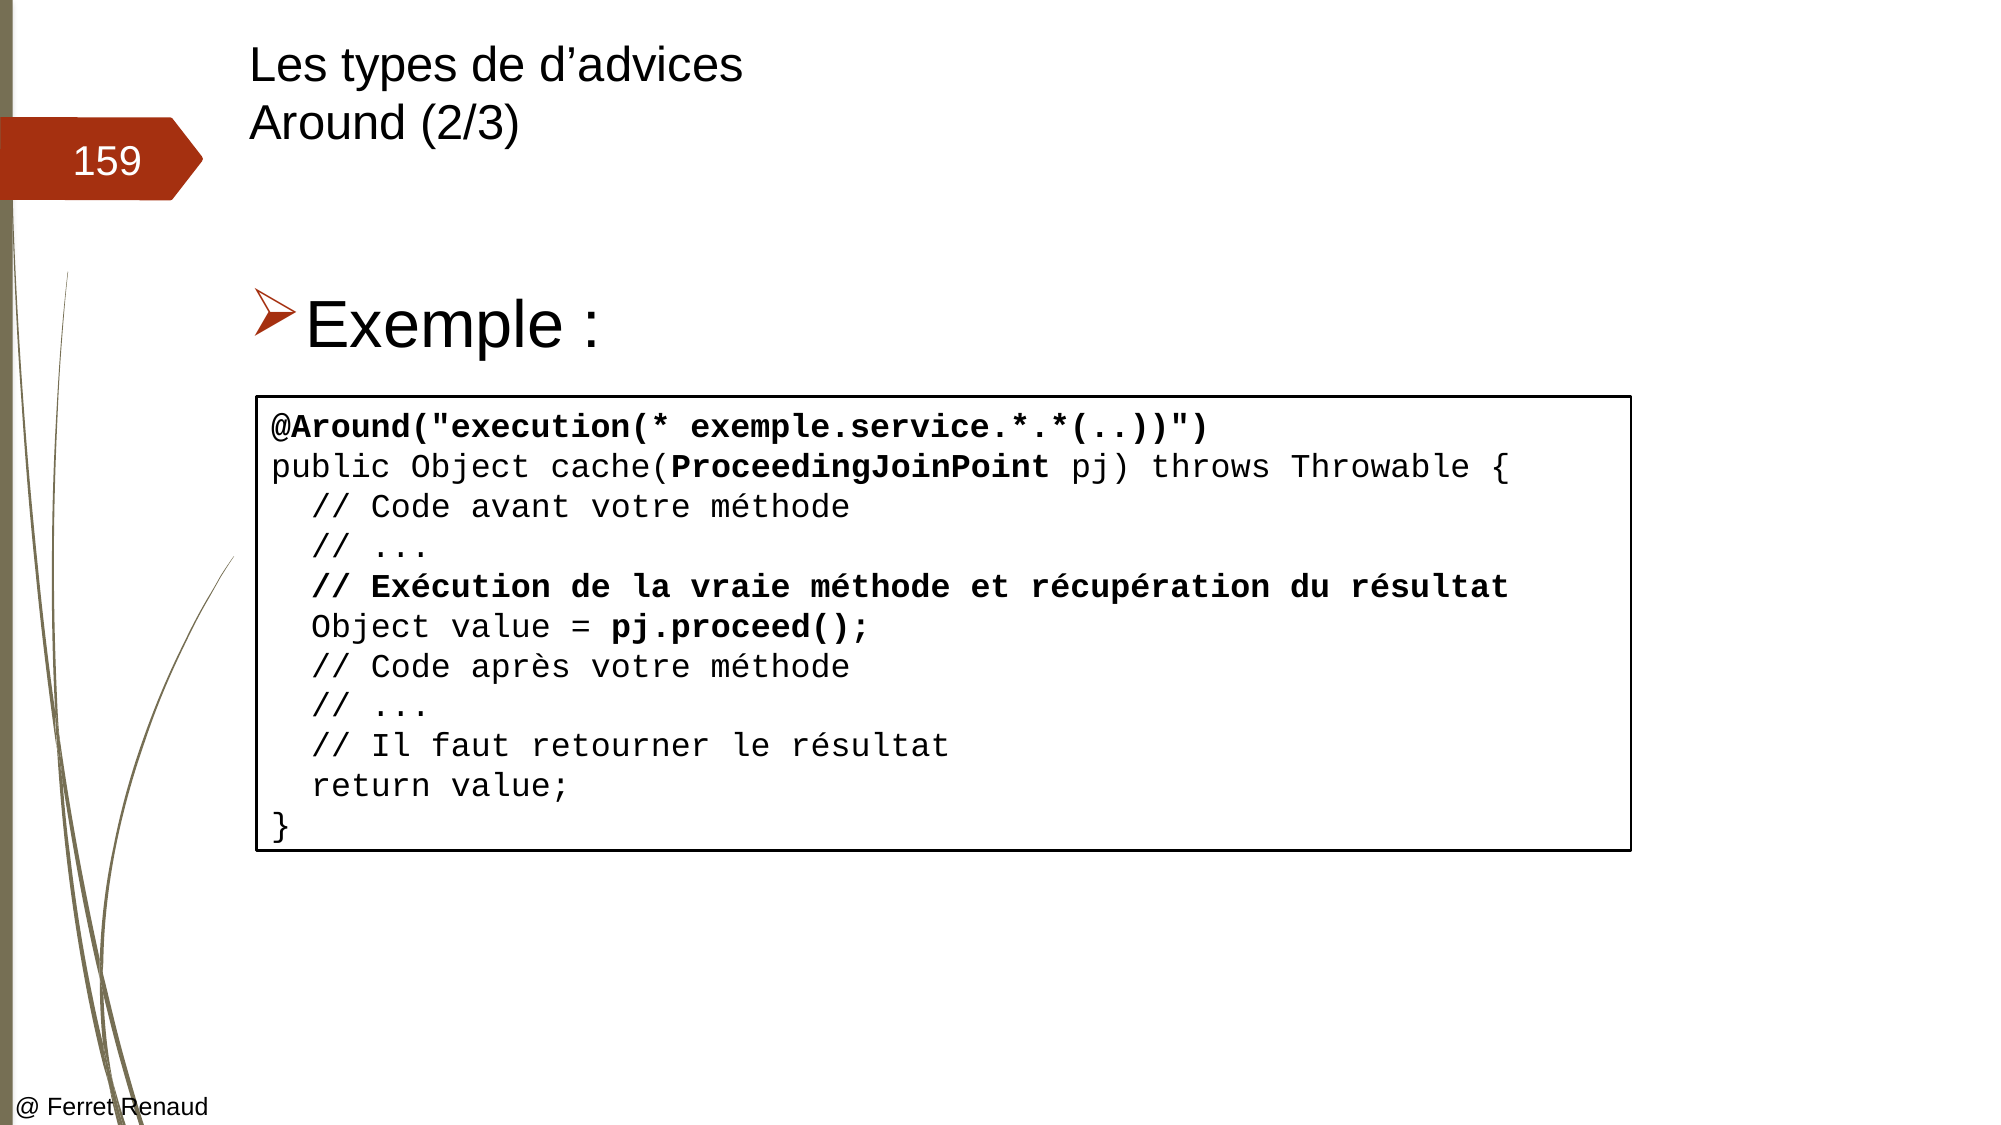

# Les types de d’advices Around (2/3)
159
Exemple :
@Around("execution(* exemple.service.*.*(..))")
public Object cache(ProceedingJoinPoint pj) throws Throwable {
  // Code avant votre méthode
  // ...
  // Exécution de la vraie méthode et récupération du résultat
  Object value = pj.proceed();
  // Code après votre méthode
  // ...
  // Il faut retourner le résultat
  return value;
}
@ Ferret Renaud